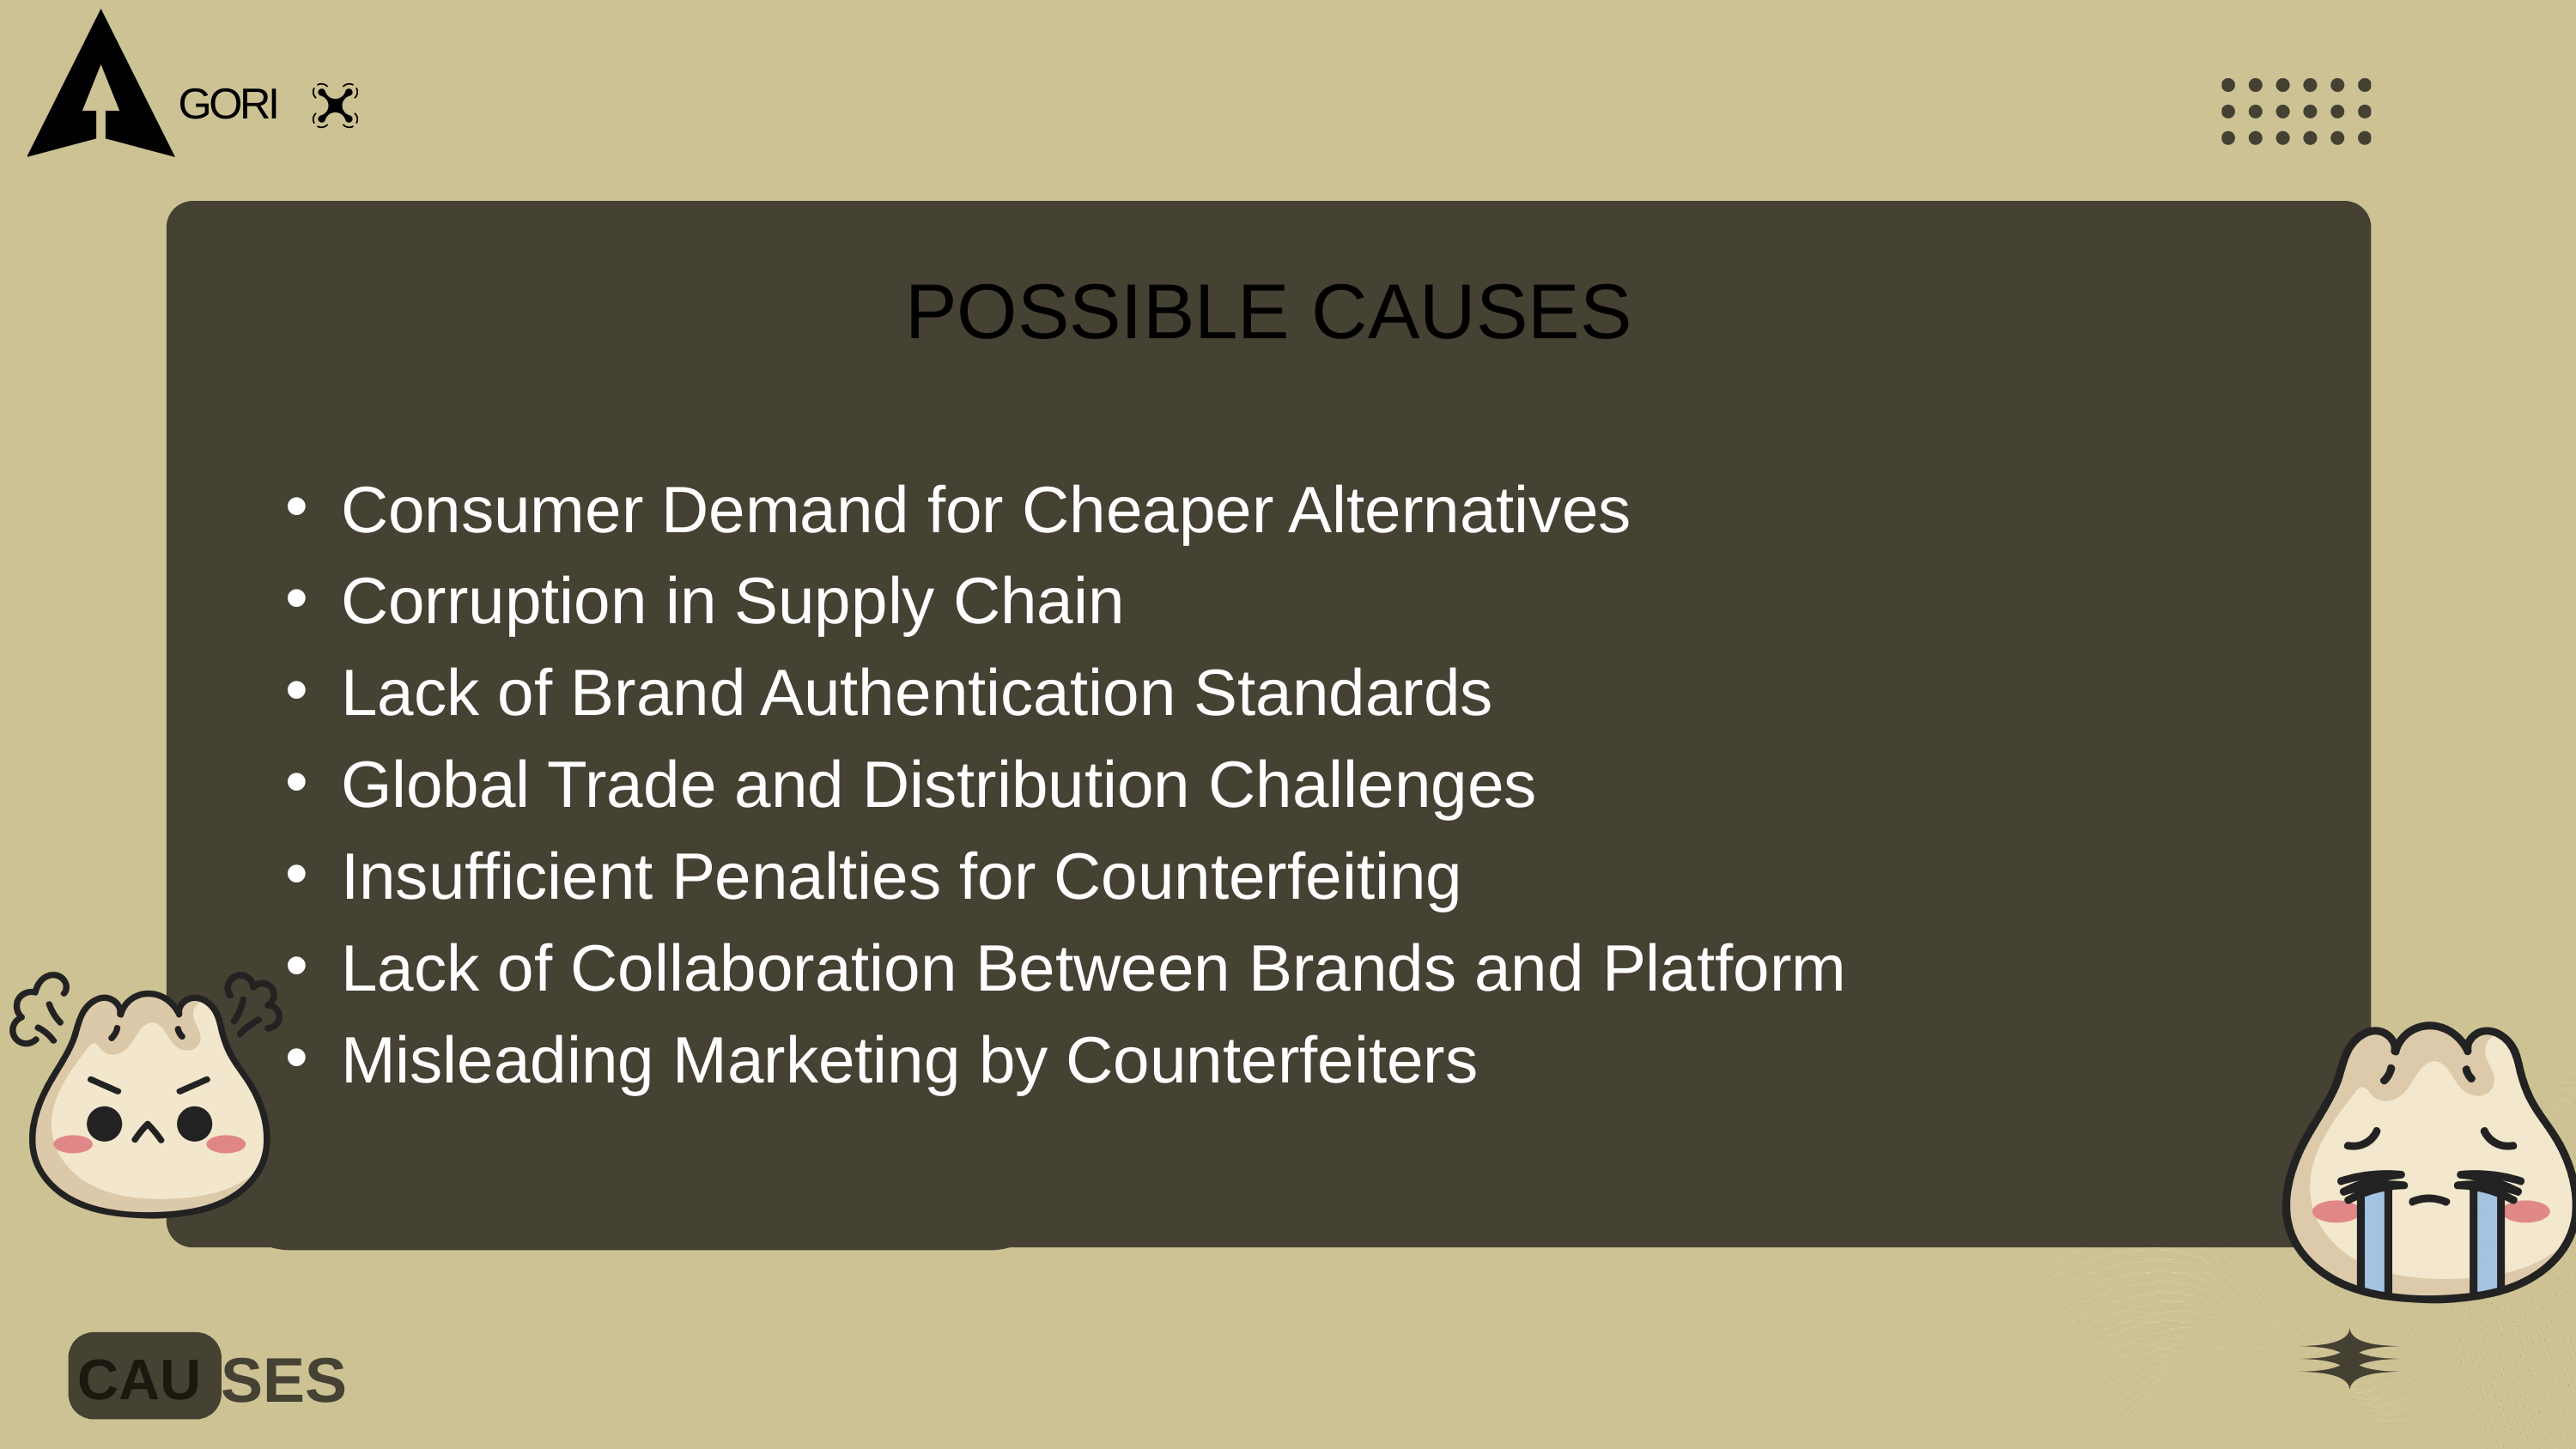

GORI

POSSIBLE CAUSES

Consumer Demand for Cheaper Alternatives
Corruption in Supply Chain
Lack of Brand Authentication Standards
Global Trade and Distribution Challenges
Insufficient Penalties for Counterfeiting
Lack of Collaboration Between Brands and Platform
Misleading Marketing by Counterfeiters

SES
CAU